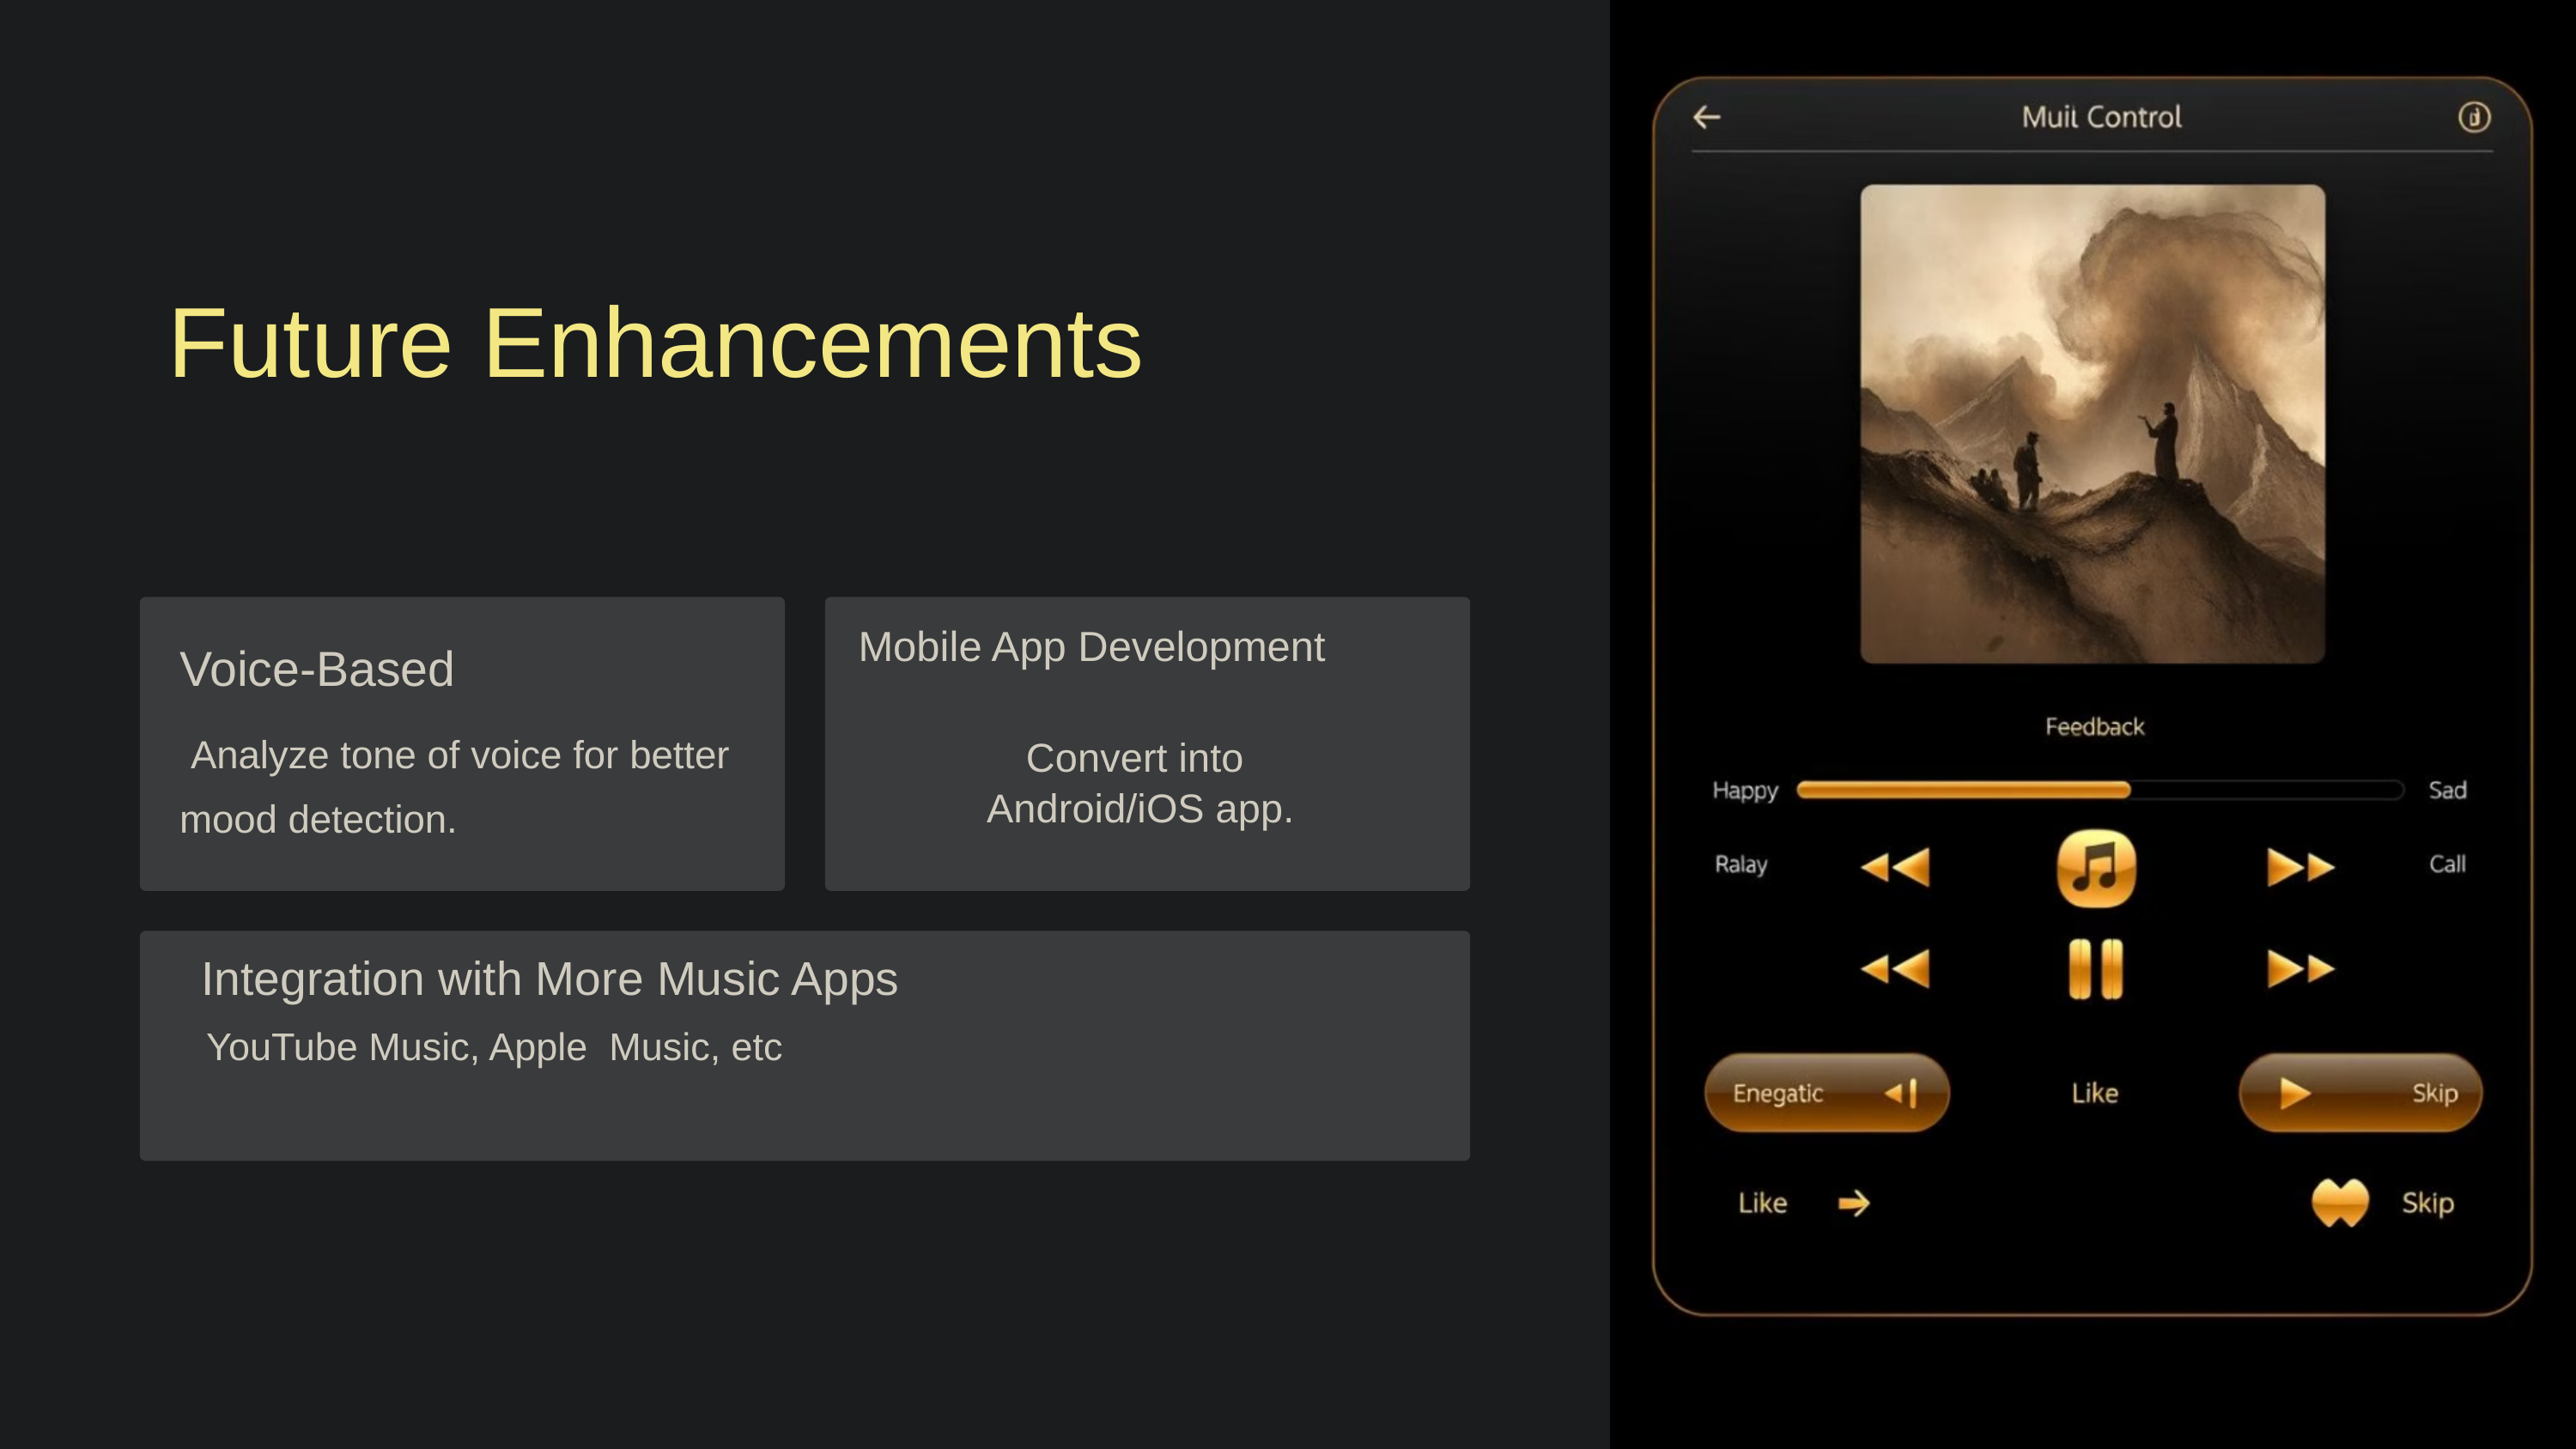

Future Enhancements

Mobile App Development

Voice-Based

 Analyze tone of voice for better mood detection.

Convert into
Android/iOS app.

        Integration with More Music Apps
  YouTube Music, Apple  Music, etc